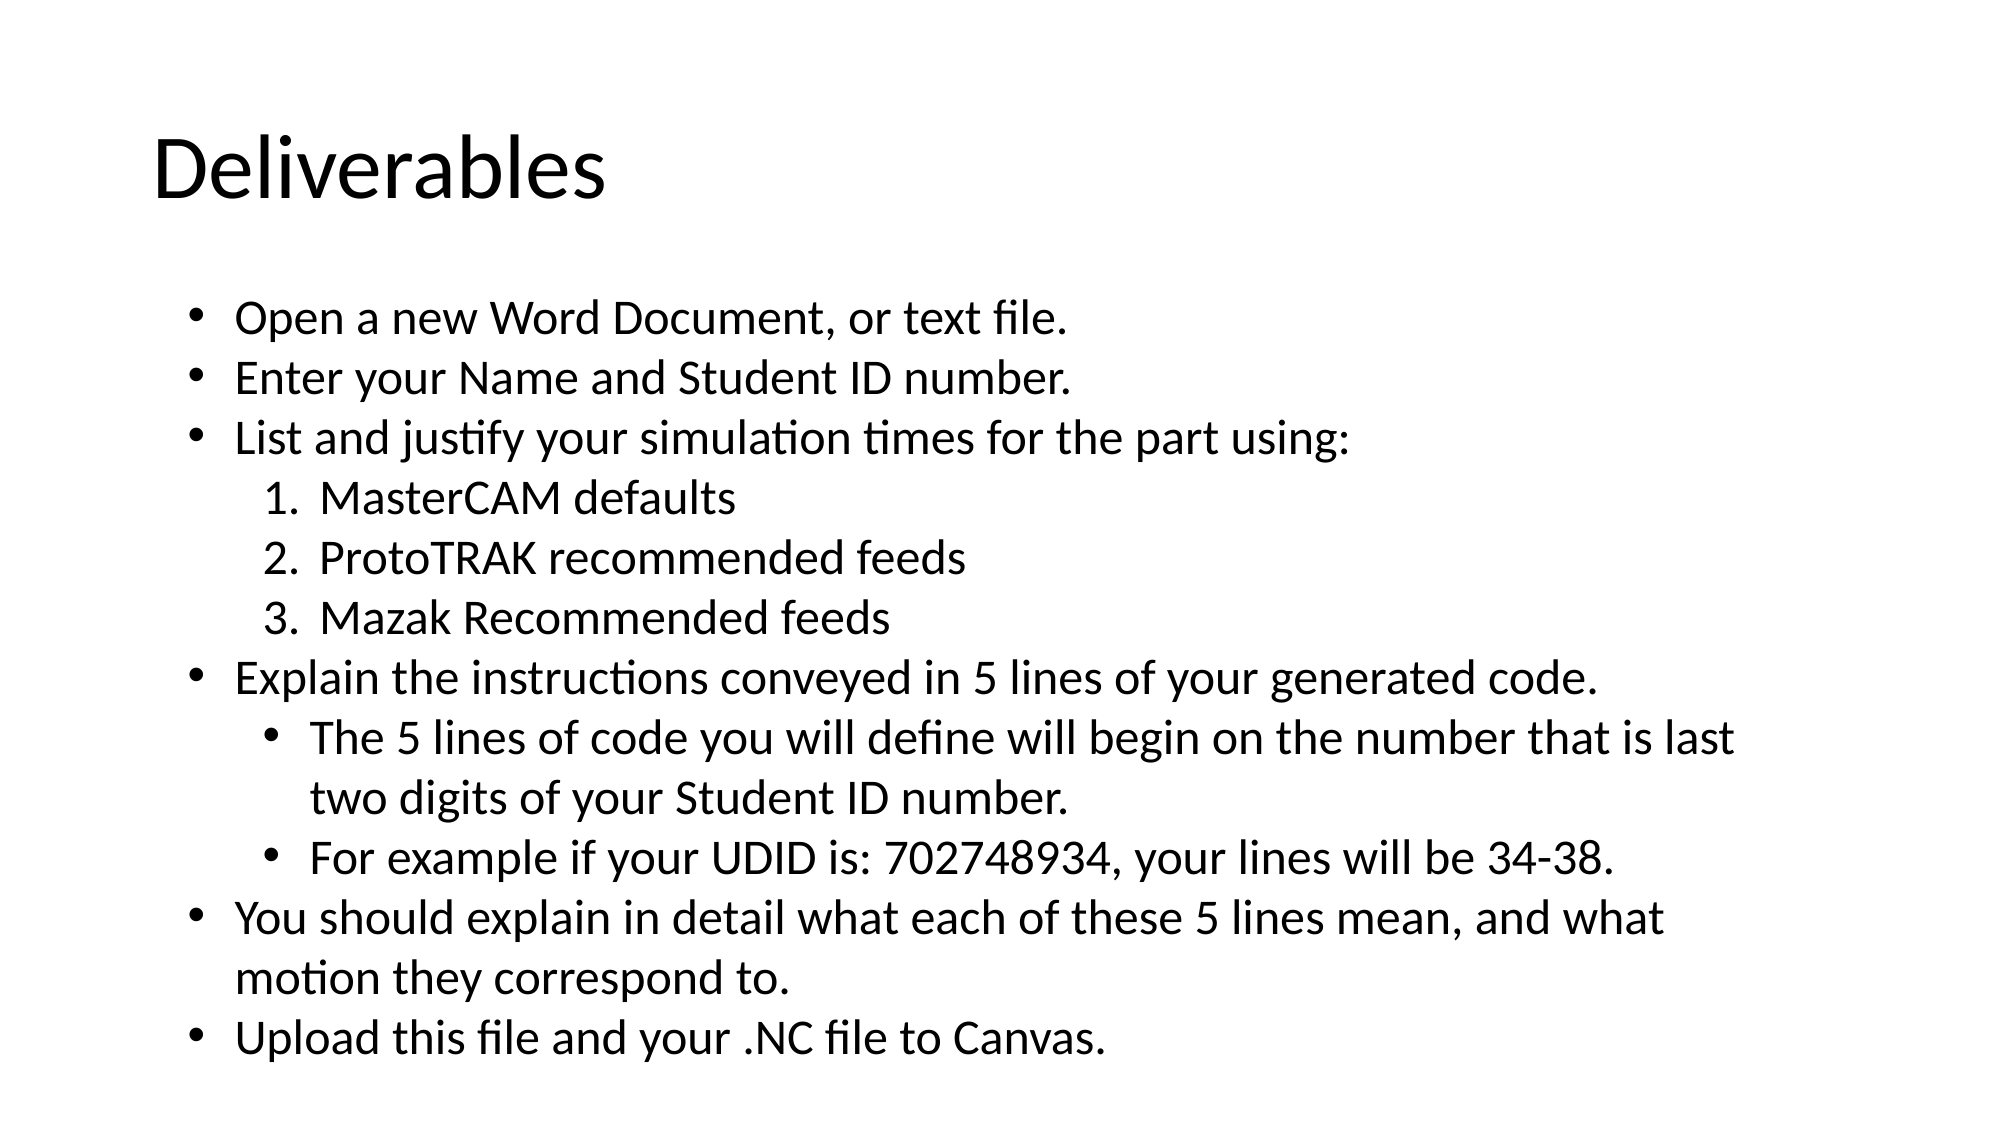

# Deliverables
Open a new Word Document, or text file.
Enter your Name and Student ID number.
List and justify your simulation times for the part using:
MasterCAM defaults
ProtoTRAK recommended feeds
Mazak Recommended feeds
Explain the instructions conveyed in 5 lines of your generated code.
The 5 lines of code you will define will begin on the number that is last two digits of your Student ID number.
For example if your UDID is: 702748934, your lines will be 34-38.
You should explain in detail what each of these 5 lines mean, and what motion they correspond to.
Upload this file and your .NC file to Canvas.